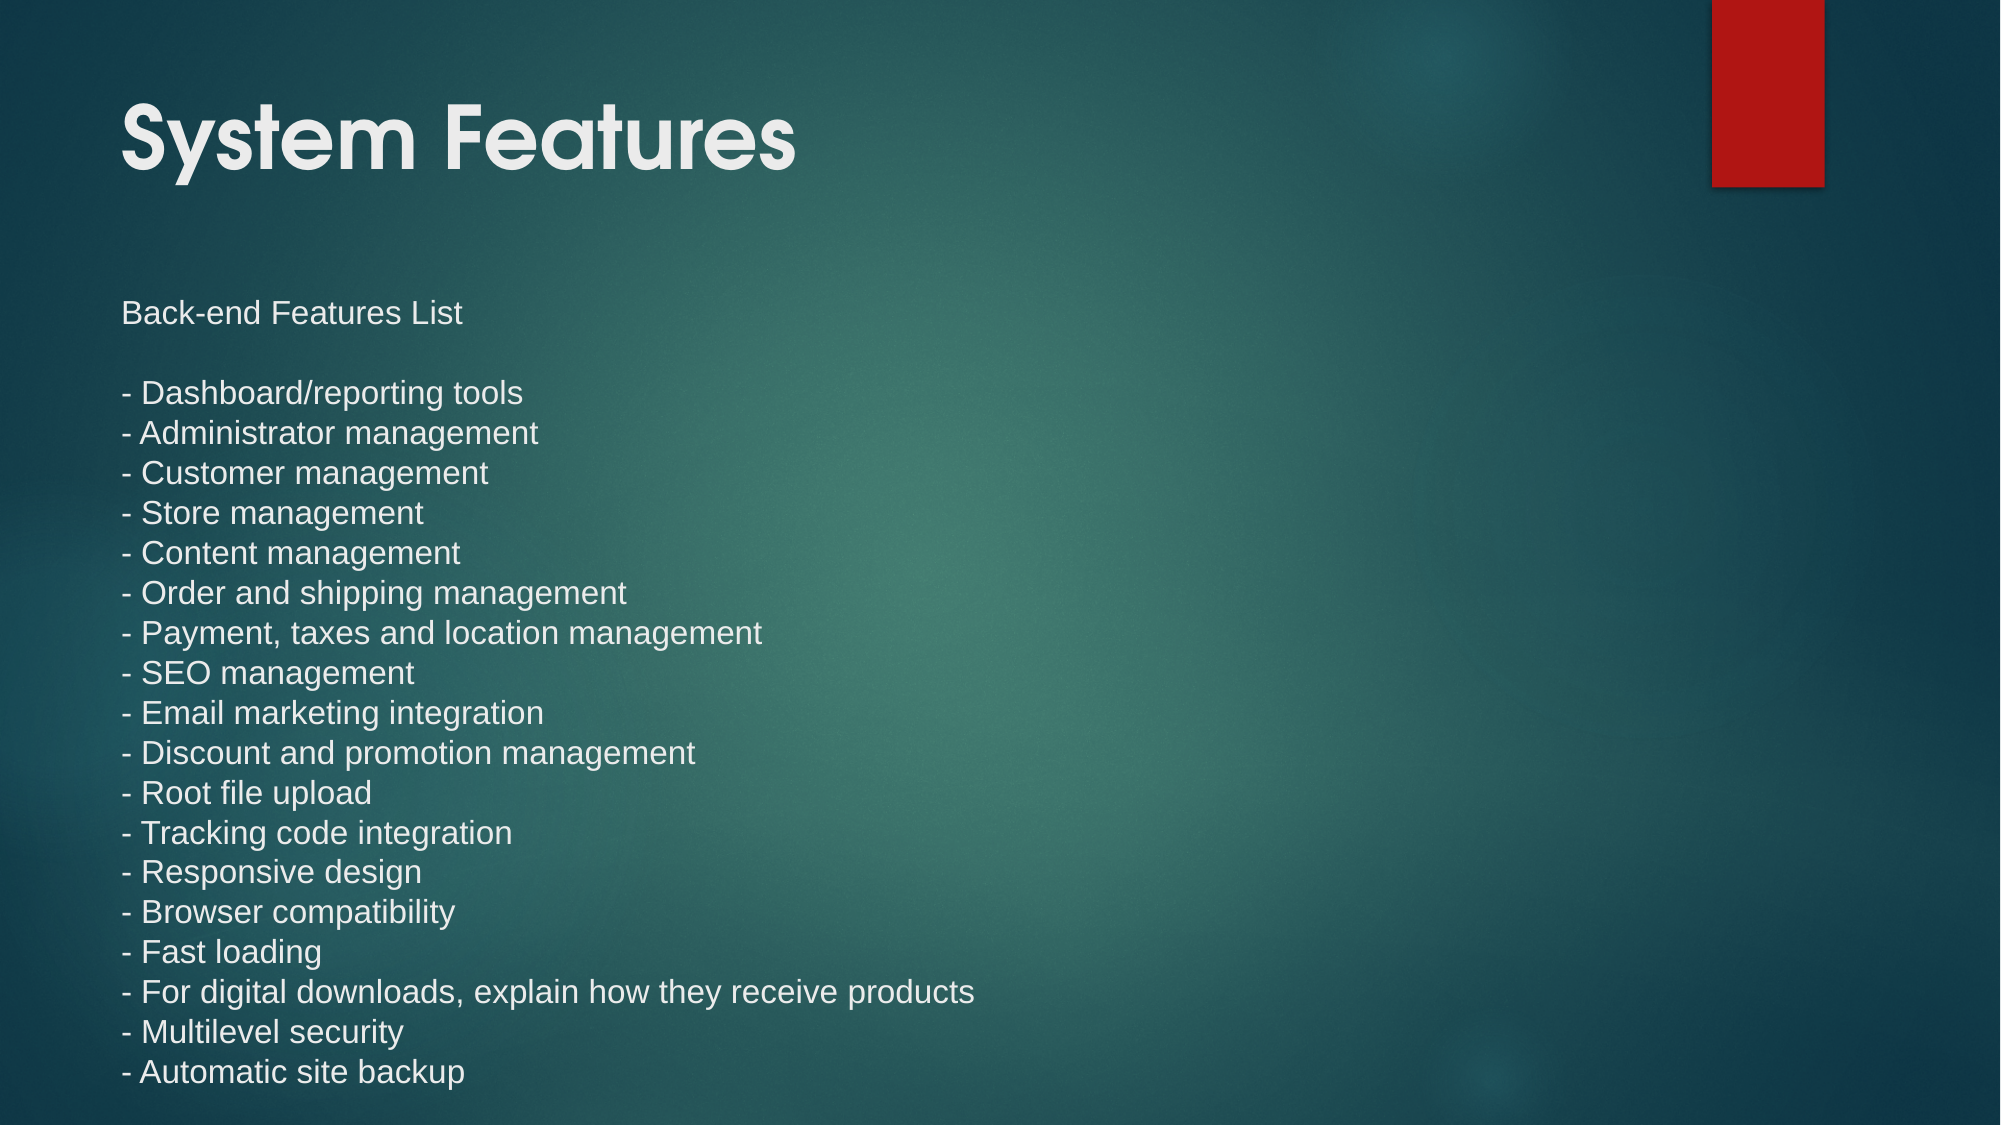

# System Features Back-end Features List - Dashboard/reporting tools - Administrator management - Customer management - Store management - Content management - Order and shipping management - Payment, taxes and location management - SEO management - Email marketing integration - Discount and promotion management - Root file upload - Tracking code integration - Responsive design - Browser compatibility - Fast loading - For digital downloads, explain how they receive products - Multilevel security - Automatic site backup